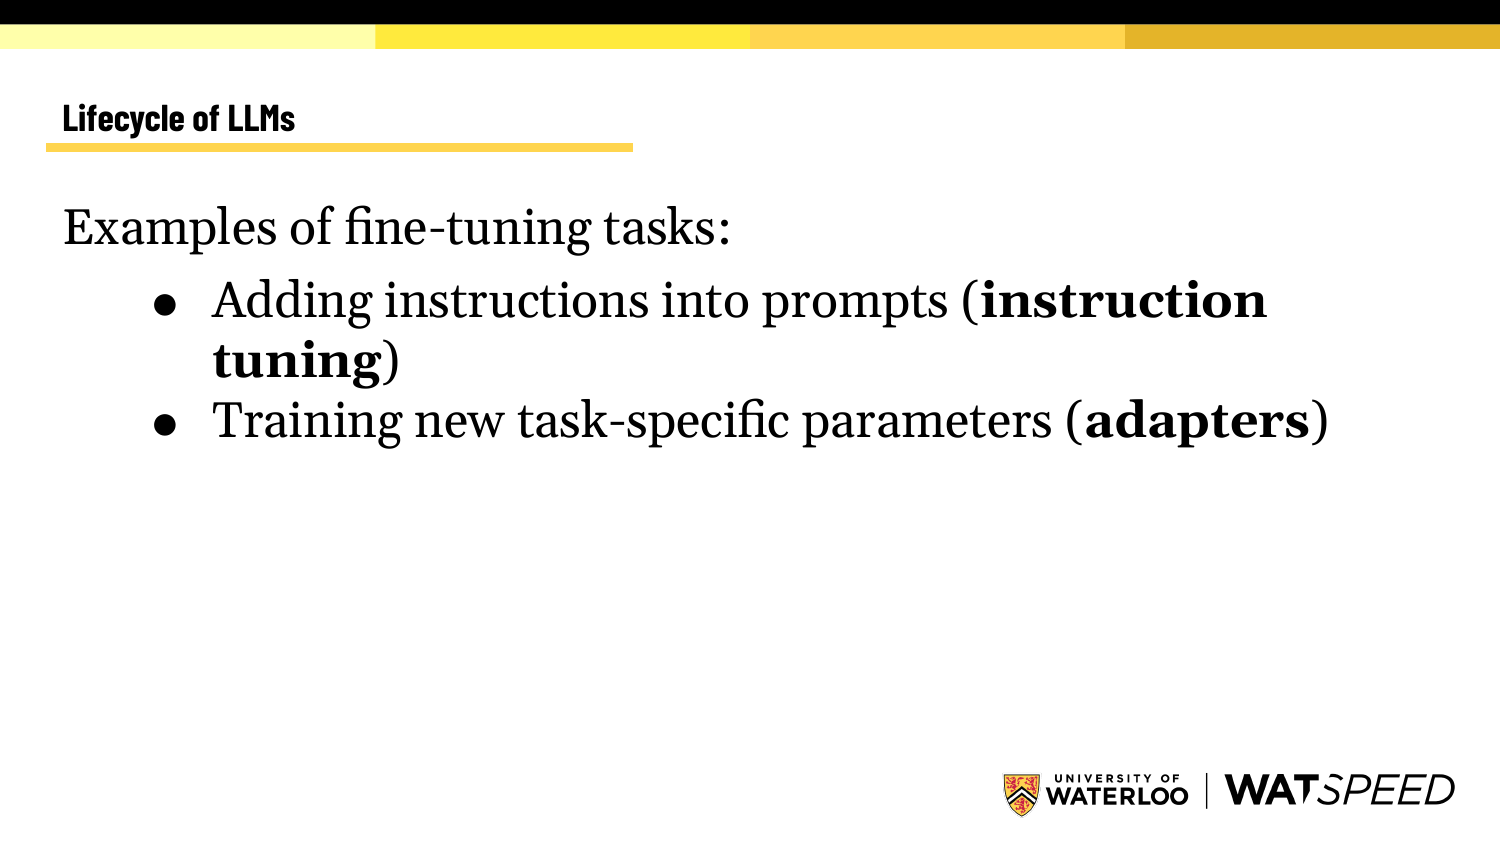

# Lifecycle of LLMs
Examples of fine-tuning tasks:
Adding instructions into prompts (instruction tuning)
Training new task-specific parameters (adapters)